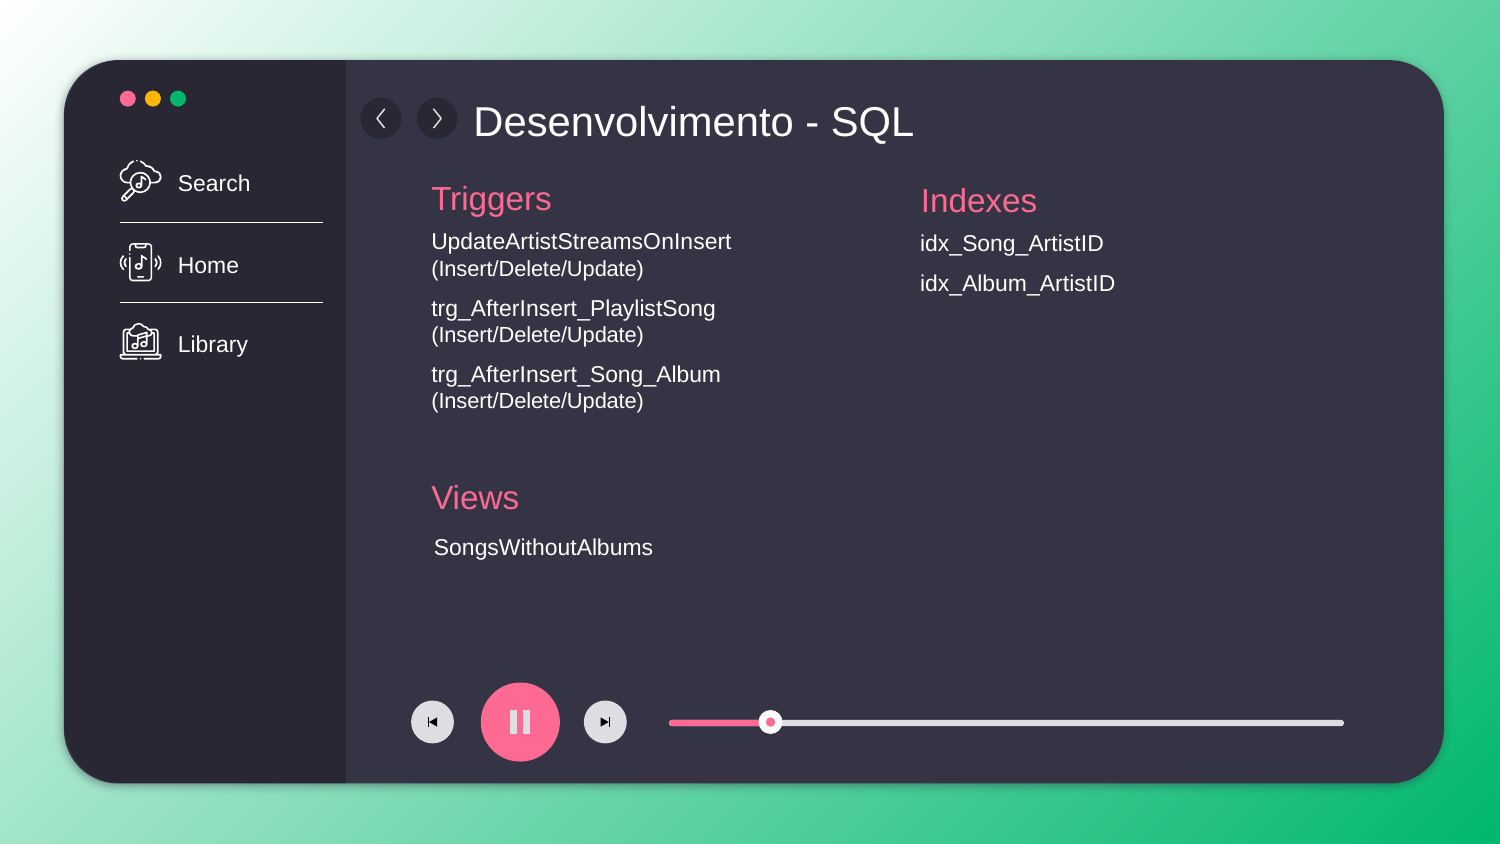

Search

Home

Library
Desenvolvimento - SQL

Triggers
Indexes
UpdateArtistStreamsOnInsert
(Insert/Delete/Update)
trg_AfterInsert_PlaylistSong (Insert/Delete/Update)
trg_AfterInsert_Song_Album (Insert/Delete/Update)
idx_Song_ArtistID
idx_Album_ArtistID

Views
SongsWithoutAlbums